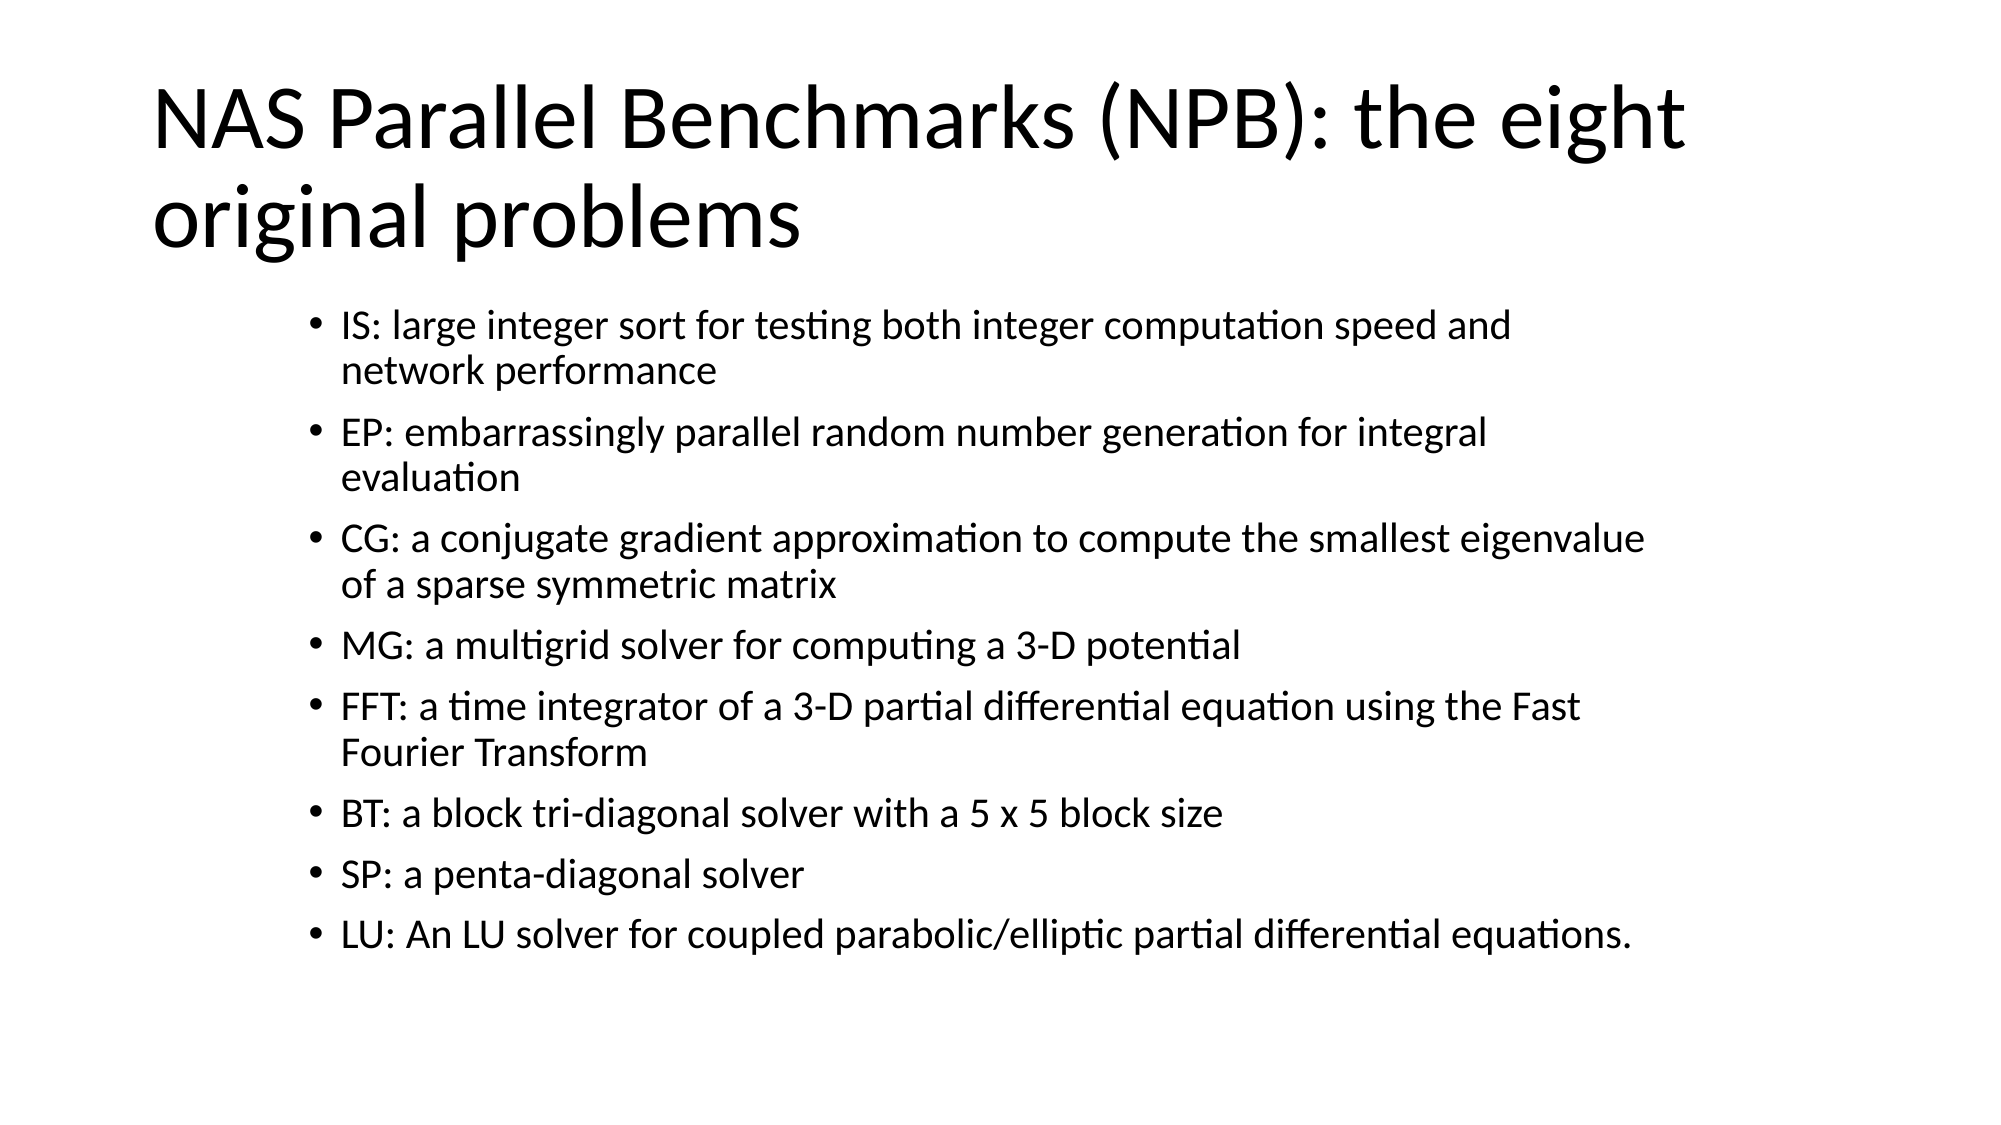

# NAS Parallel Benchmarks (NPB): the eight original problems
IS: large integer sort for testing both integer computation speed and network performance
EP: embarrassingly parallel random number generation for integral evaluation
CG: a conjugate gradient approximation to compute the smallest eigenvalue of a sparse symmetric matrix
MG: a multigrid solver for computing a 3-D potential
FFT: a time integrator of a 3-D partial differential equation using the Fast Fourier Transform
BT: a block tri-diagonal solver with a 5 x 5 block size
SP: a penta-diagonal solver
LU: An LU solver for coupled parabolic/elliptic partial differential equations.